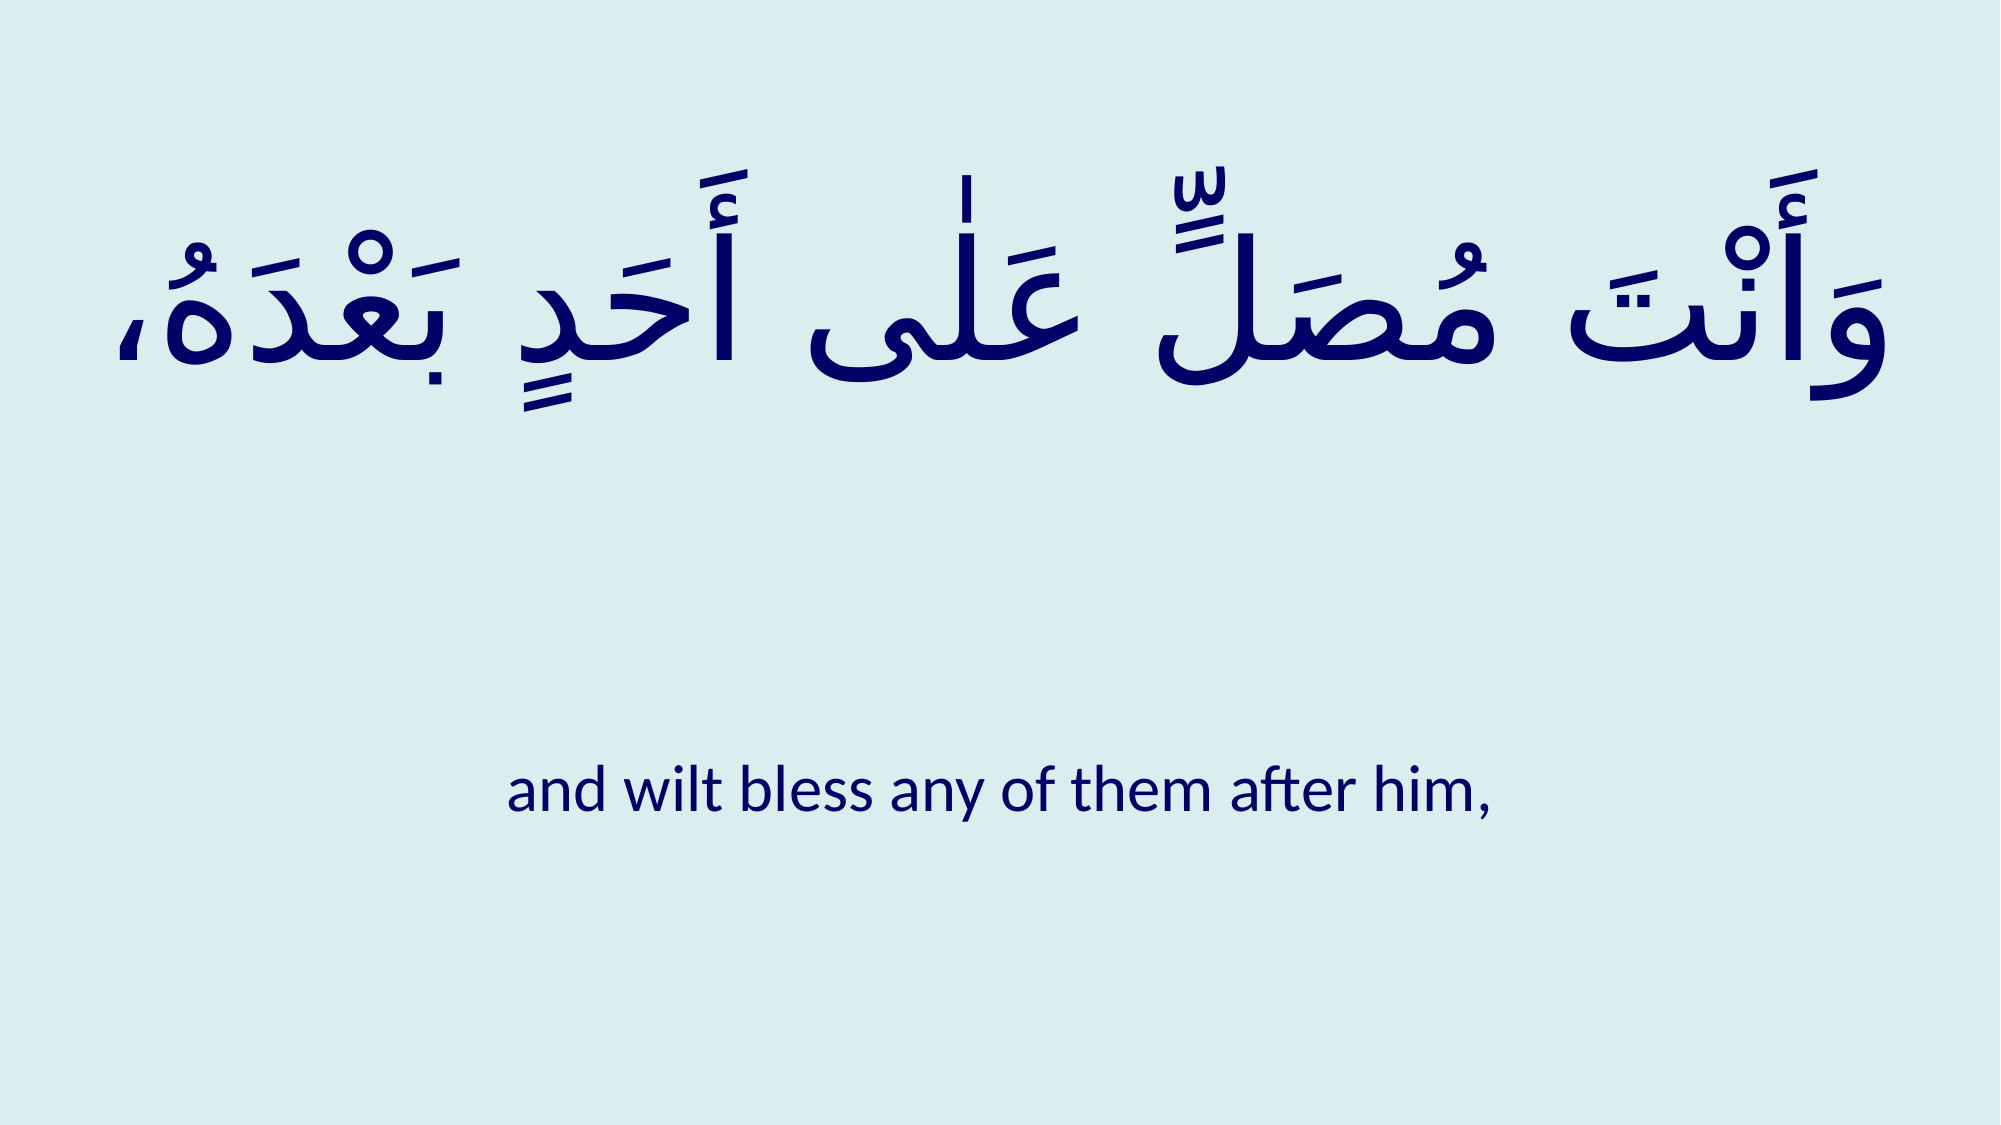

# وَأَنْتَ مُصَلٍّ عَلٰى أَحَدٍ بَعْدَهُ،
and wilt bless any of them after him,